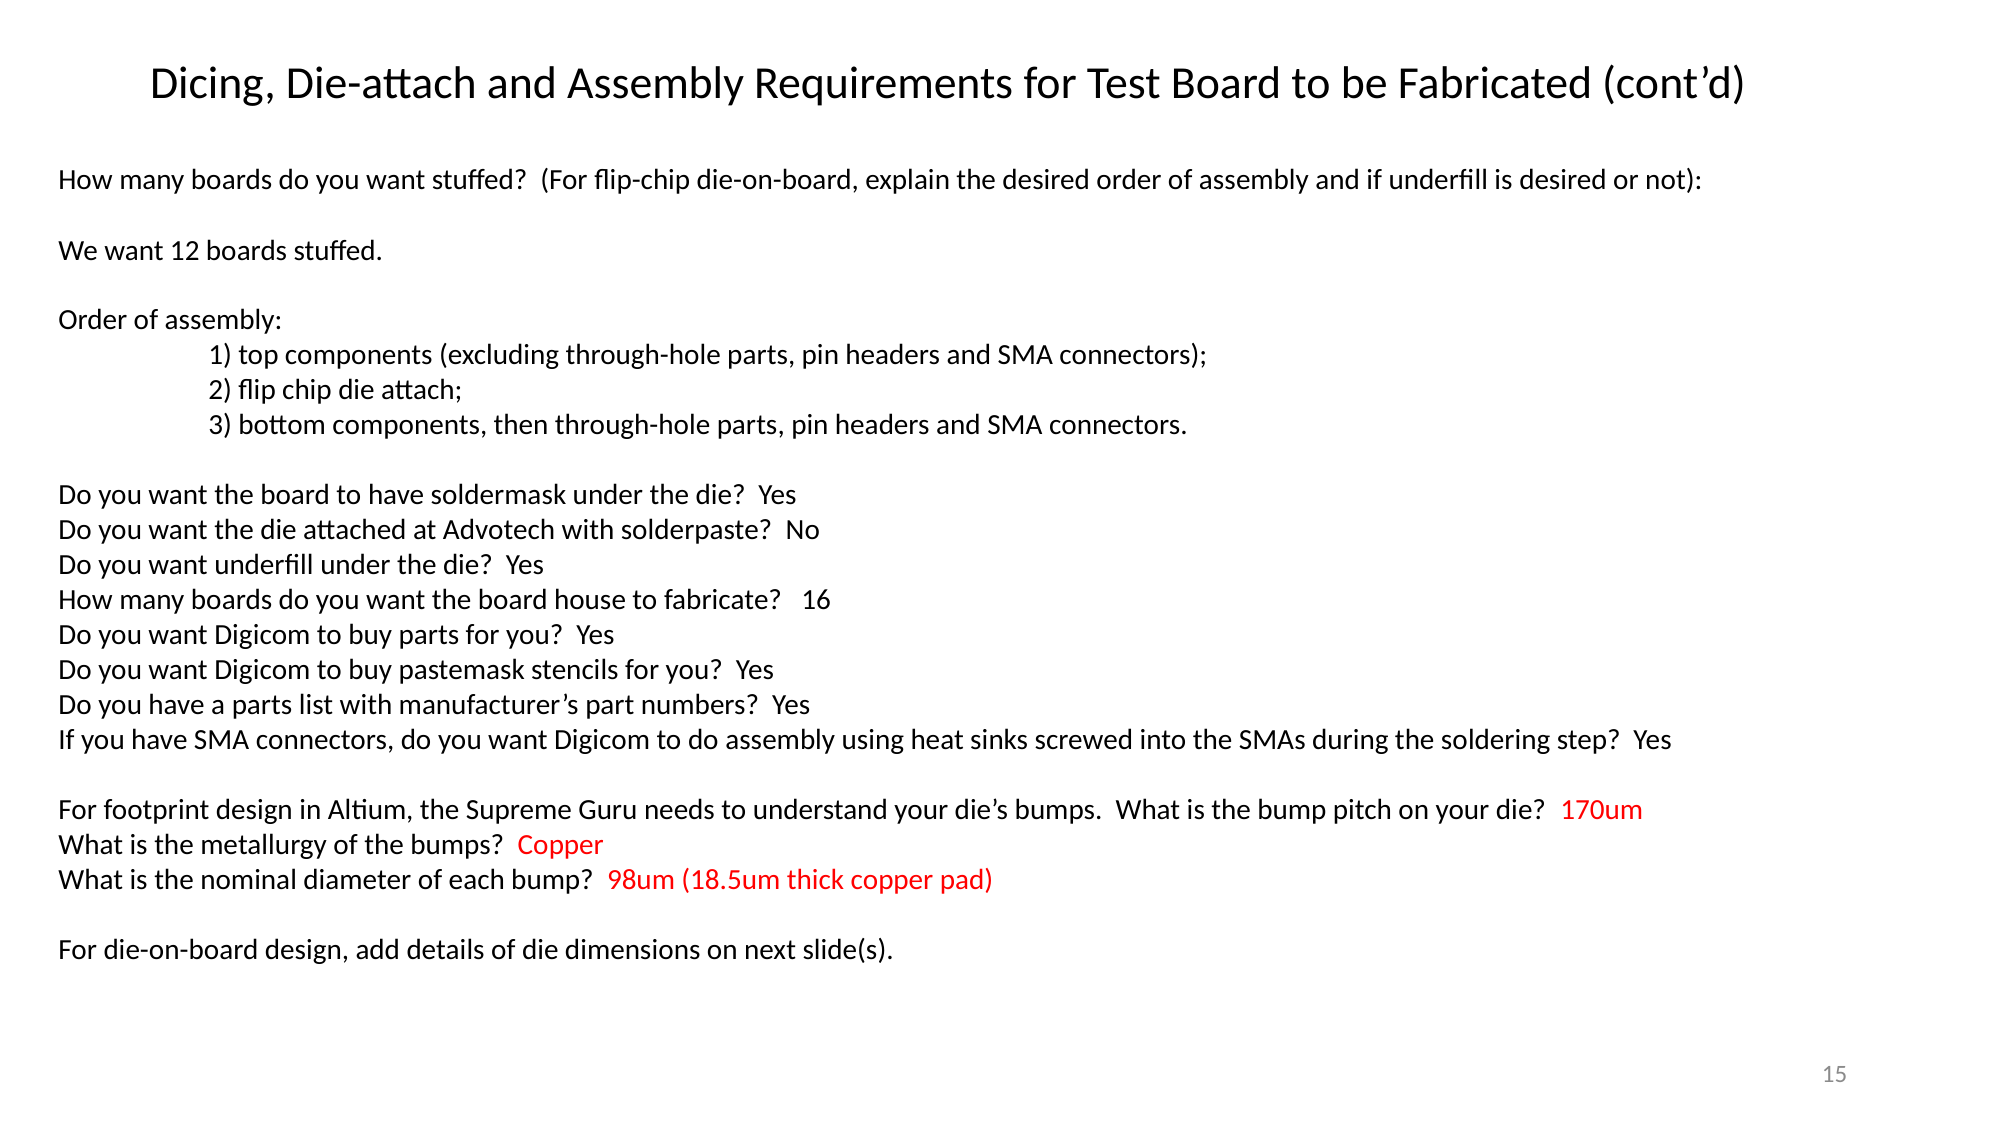

Dicing, Die-attach and Assembly Requirements for Test Board to be Fabricated (cont’d)
How many boards do you want stuffed?  (For flip-chip die-on-board, explain the desired order of assembly and if underfill is desired or not):

We want 12 boards stuffed.

Order of assembly:
	1) top components (excluding through-hole parts, pin headers and SMA connectors);
	2) flip chip die attach;
	3) bottom components, then through-hole parts, pin headers and SMA connectors.

Do you want the board to have soldermask under the die?  Yes
Do you want the die attached at Advotech with solderpaste?  No
Do you want underfill under the die?  Yes
How many boards do you want the board house to fabricate?   16
Do you want Digicom to buy parts for you?  Yes
Do you want Digicom to buy pastemask stencils for you?  Yes
Do you have a parts list with manufacturer’s part numbers?  Yes
If you have SMA connectors, do you want Digicom to do assembly using heat sinks screwed into the SMAs during the soldering step?  Yes

For footprint design in Altium, the Supreme Guru needs to understand your die’s bumps.  What is the bump pitch on your die?  170um
What is the metallurgy of the bumps?  Copper
What is the nominal diameter of each bump?  98um (18.5um thick copper pad)

For die-on-board design, add details of die dimensions on next slide(s).

15